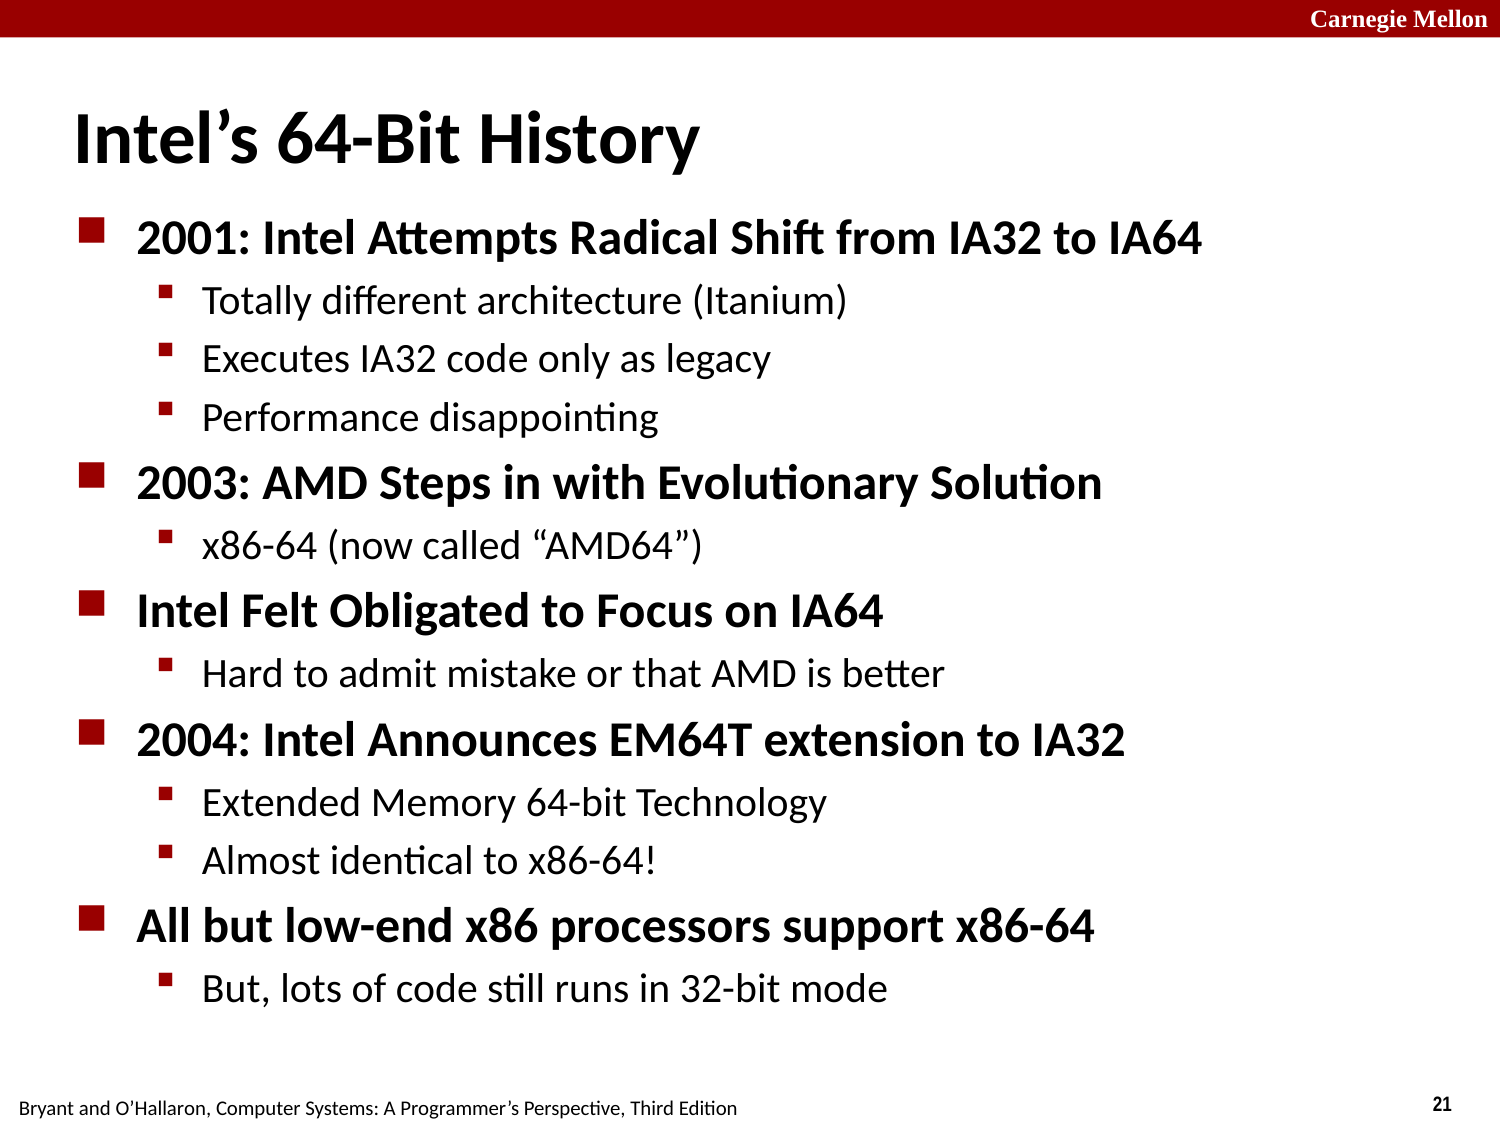

# Intel’s 64-Bit History
2001: Intel Attempts Radical Shift from IA32 to IA64
Totally different architecture (Itanium)
Executes IA32 code only as legacy
Performance disappointing
2003: AMD Steps in with Evolutionary Solution
x86-64 (now called “AMD64”)
Intel Felt Obligated to Focus on IA64
Hard to admit mistake or that AMD is better
2004: Intel Announces EM64T extension to IA32
Extended Memory 64-bit Technology
Almost identical to x86-64!
All but low-end x86 processors support x86-64
But, lots of code still runs in 32-bit mode